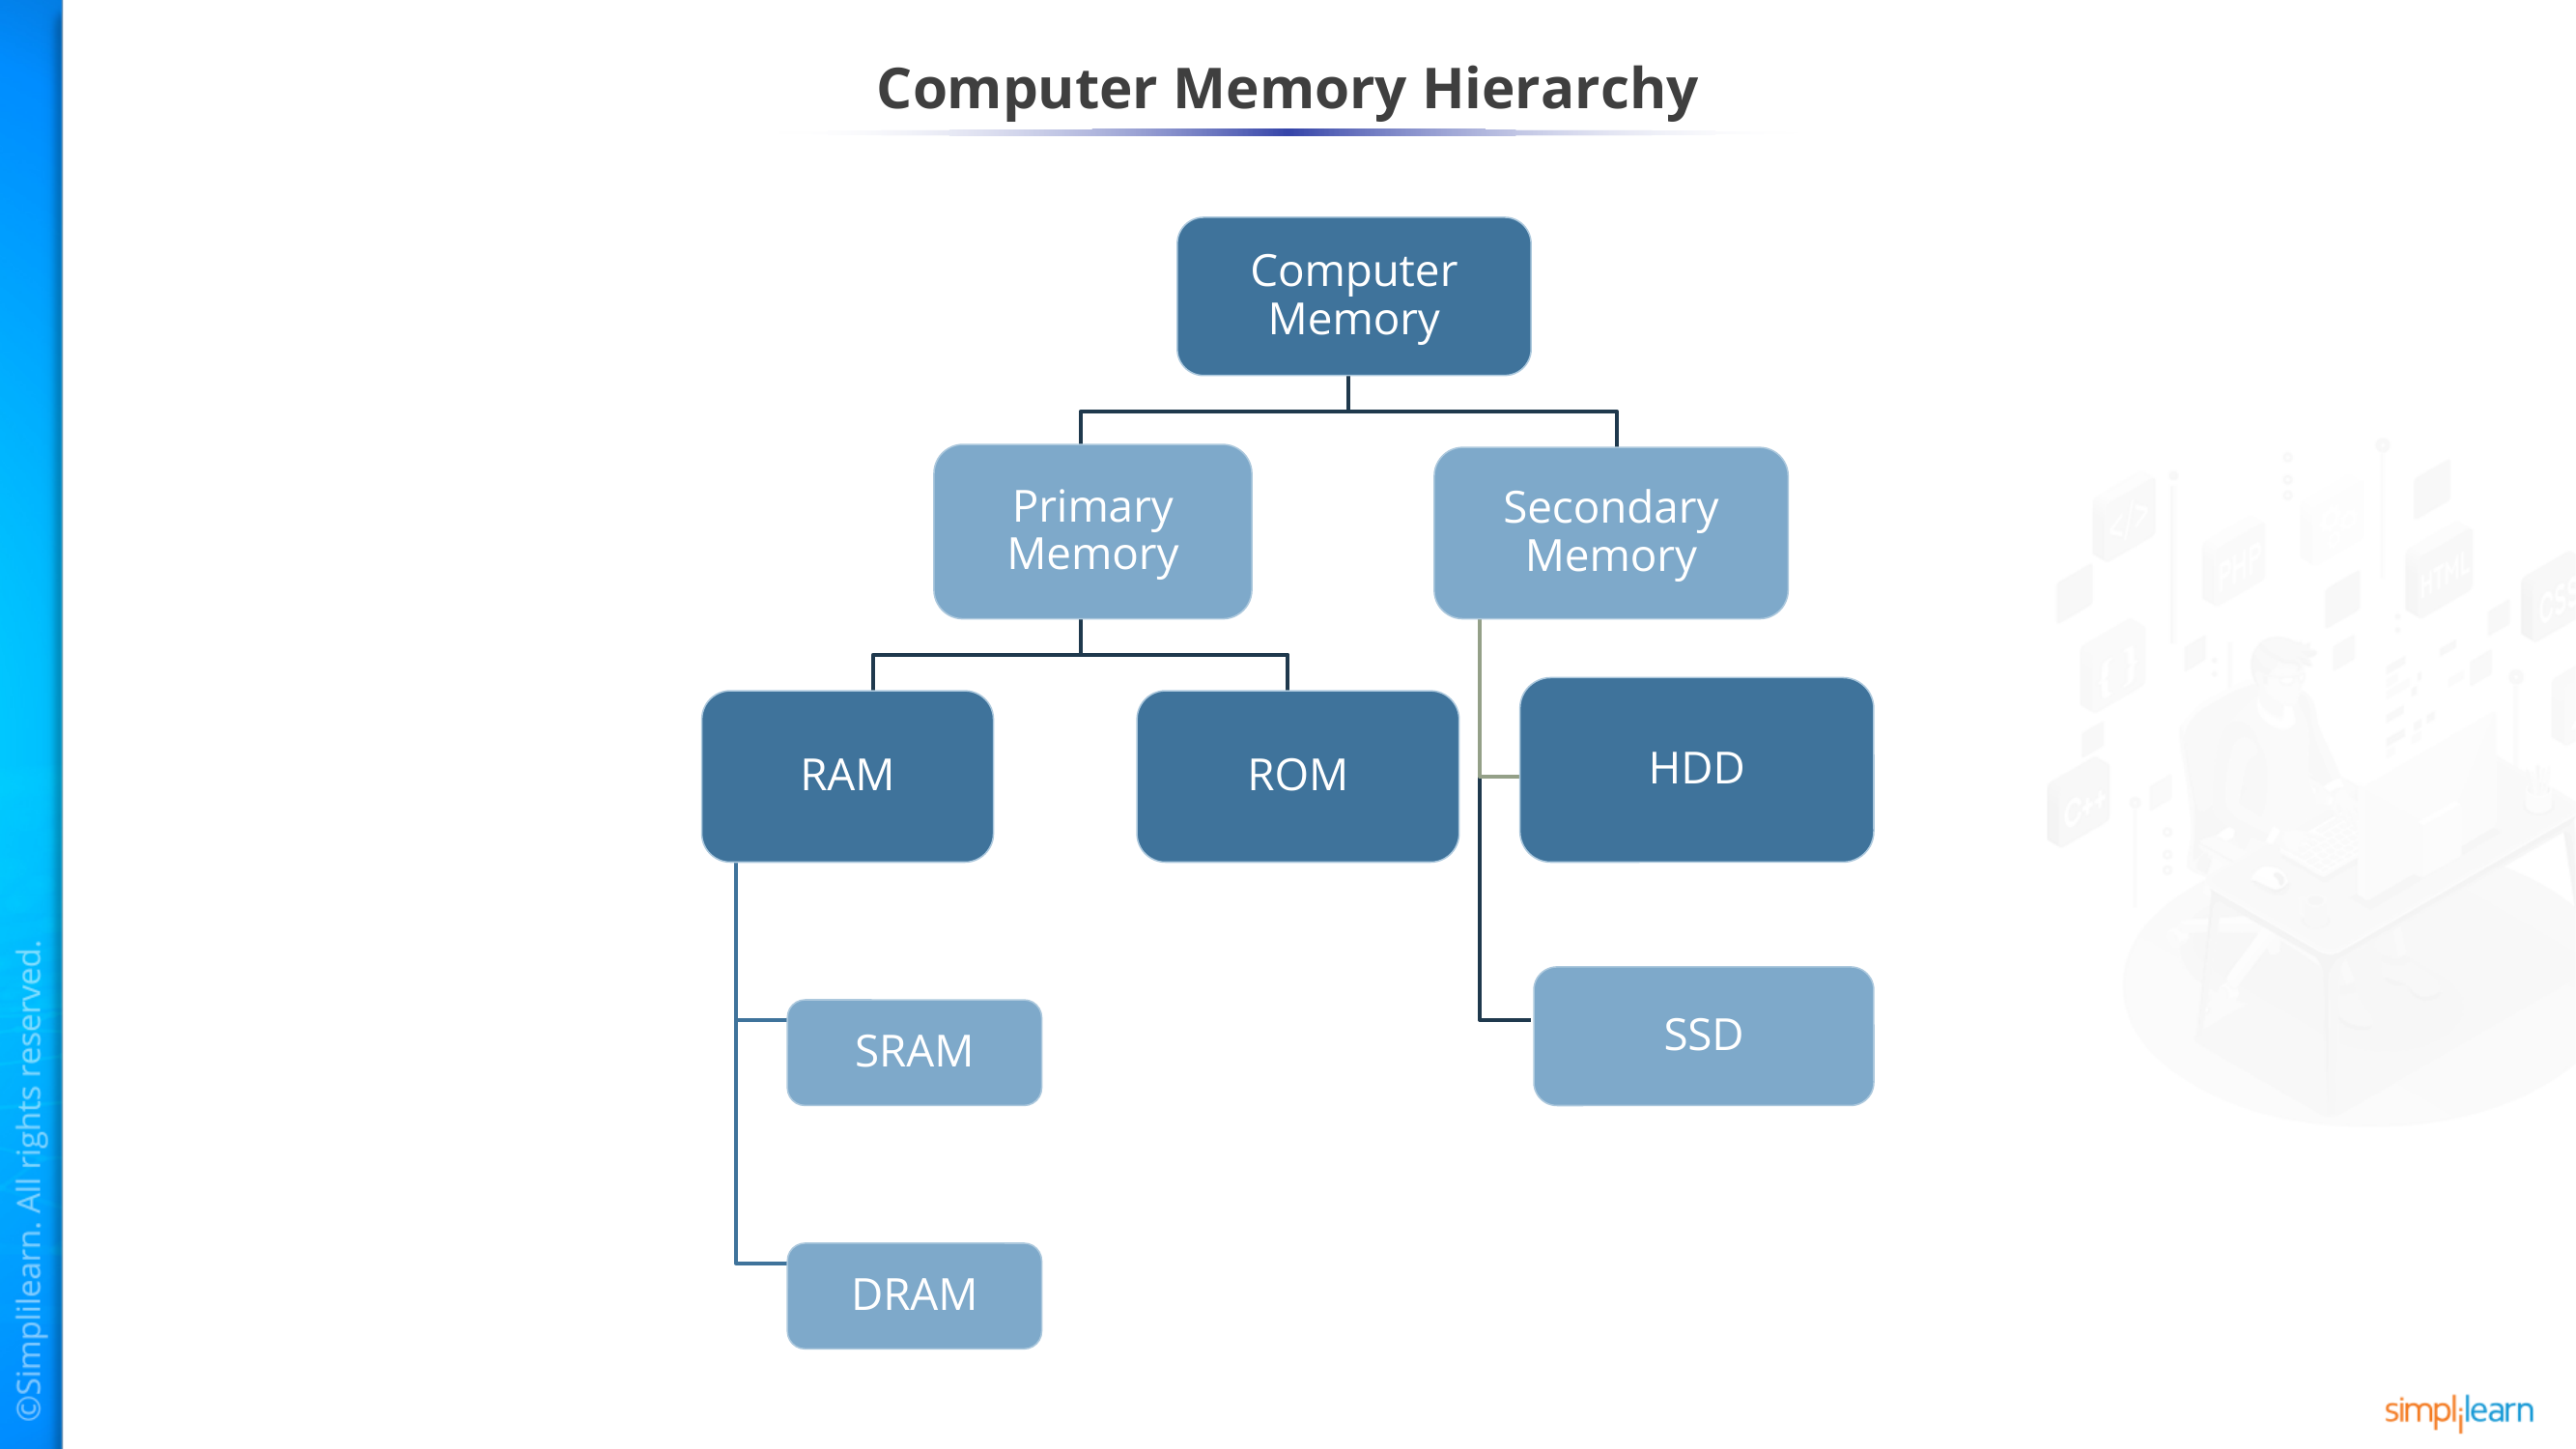

# Computer Memory Hierarchy

Computer Memory

Primary Memory
Secondary Memory

HDD
RAM
ROM

SSD
SRAM
DRAM